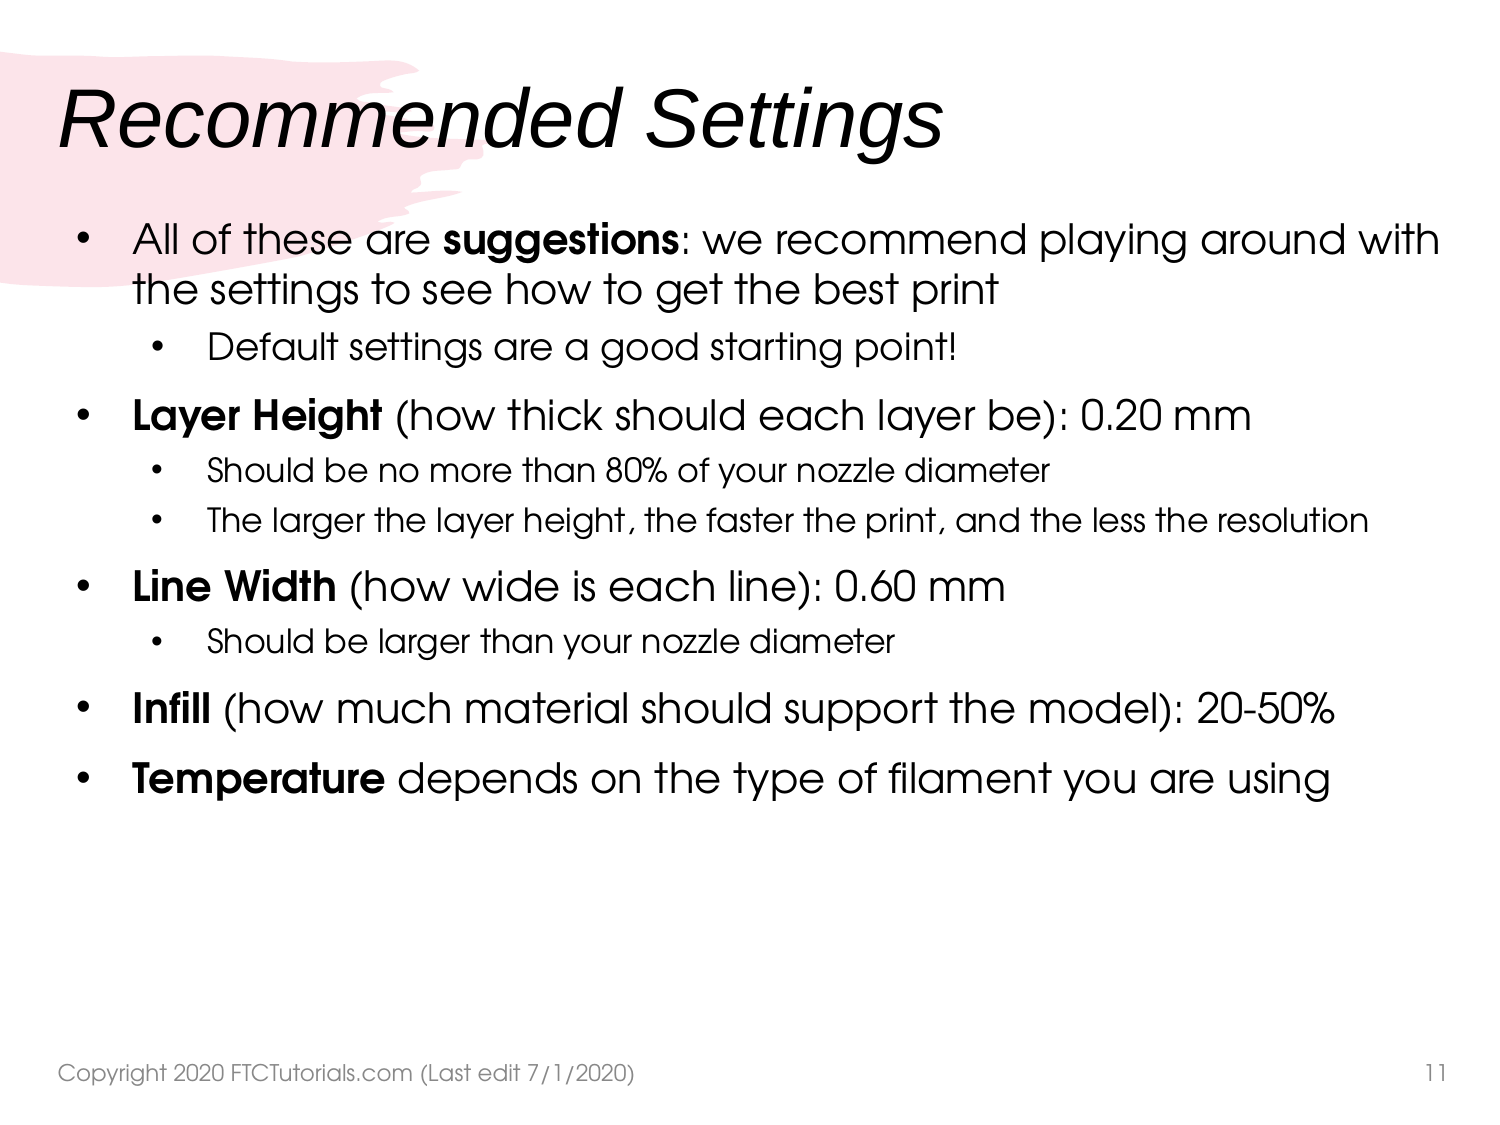

# Recommended Settings
All of these are suggestions: we recommend playing around with the settings to see how to get the best print
Default settings are a good starting point!
Layer Height (how thick should each layer be): 0.20 mm
Should be no more than 80% of your nozzle diameter
The larger the layer height, the faster the print, and the less the resolution
Line Width (how wide is each line): 0.60 mm
Should be larger than your nozzle diameter
Infill (how much material should support the model): 20-50%
Temperature depends on the type of filament you are using

Copyright 2020 FTCTutorials.com (Last edit 7/1/2020)
11